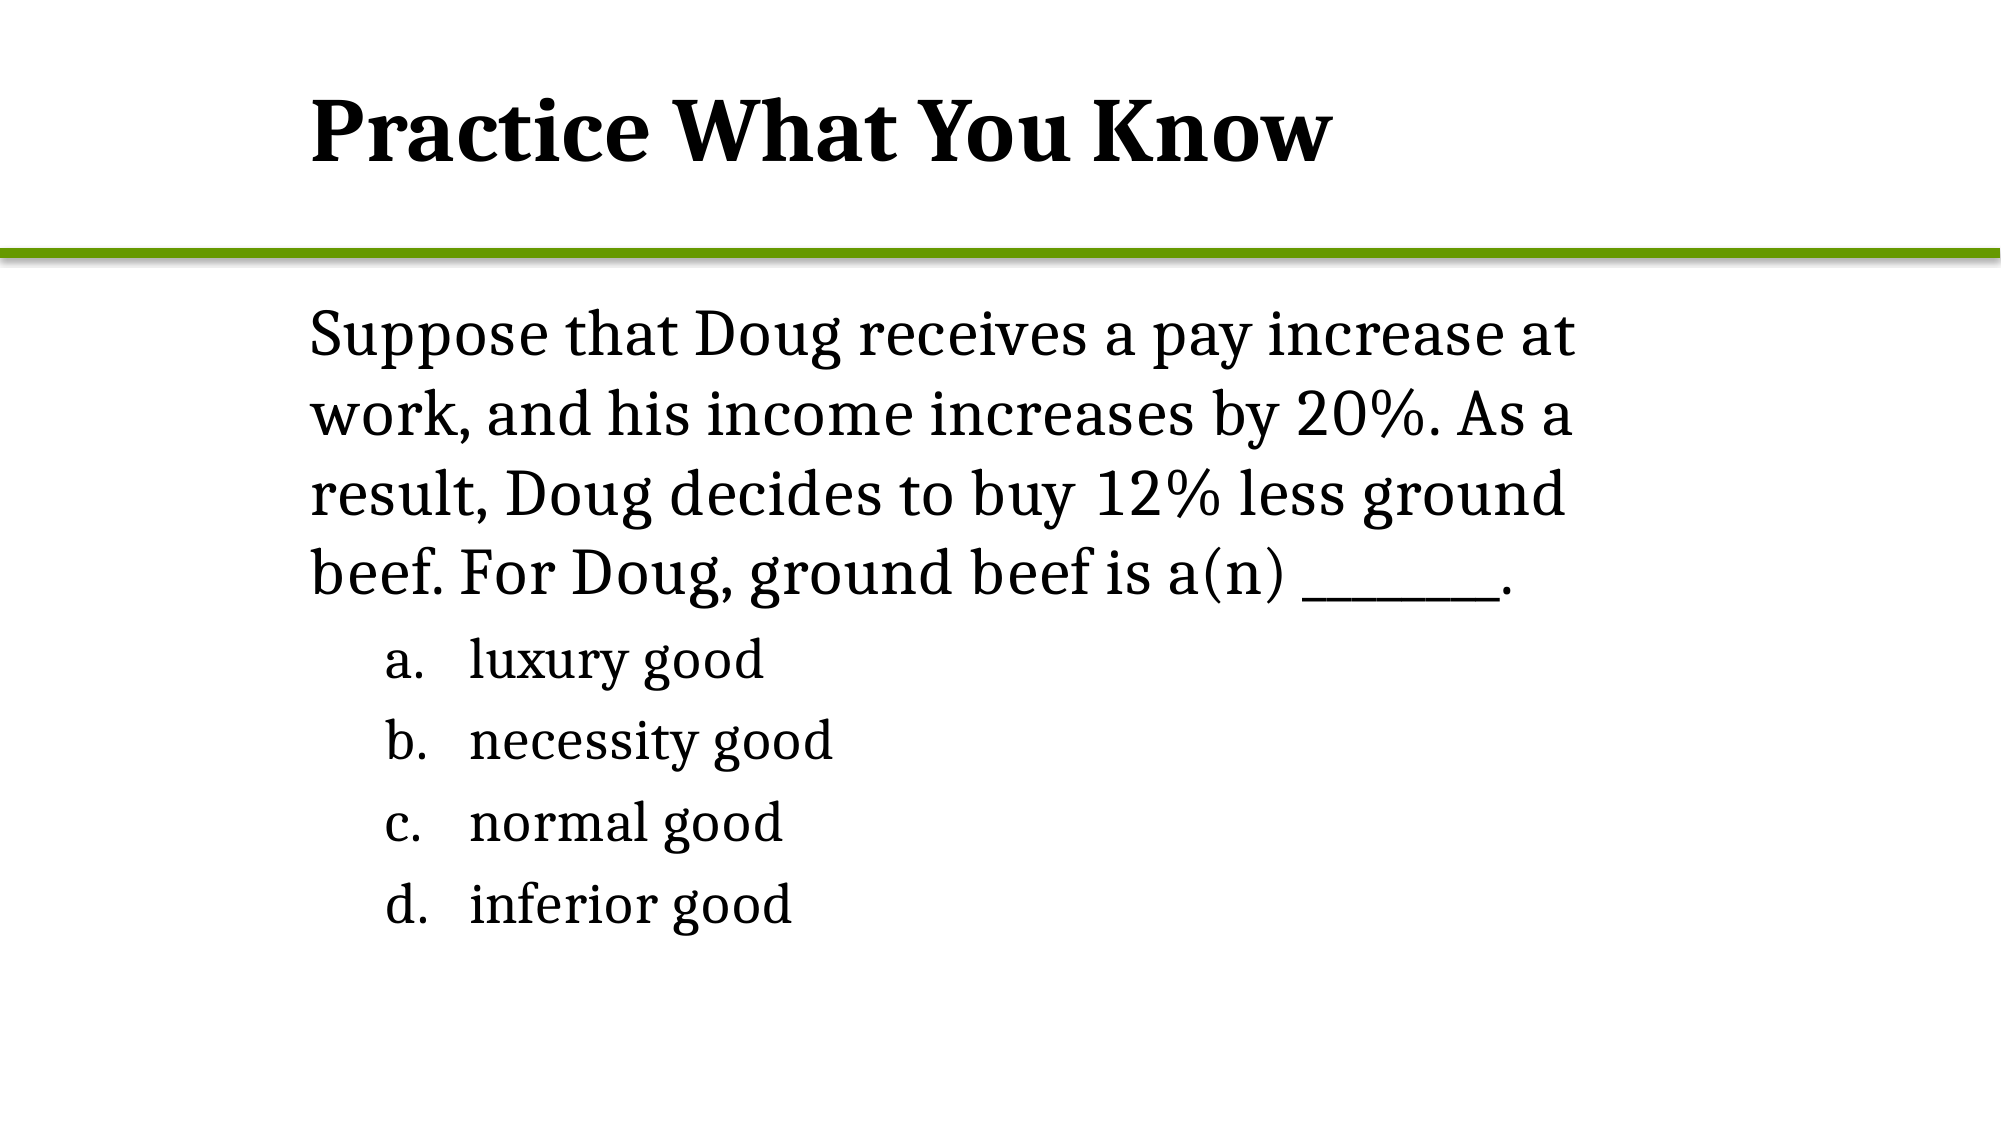

# Practice What You Know
Suppose that Doug receives a pay increase at work, and his income increases by 20%. As a result, Doug decides to buy 12% less ground beef. For Doug, ground beef is a(n) ________.
luxury good
necessity good
normal good
inferior good